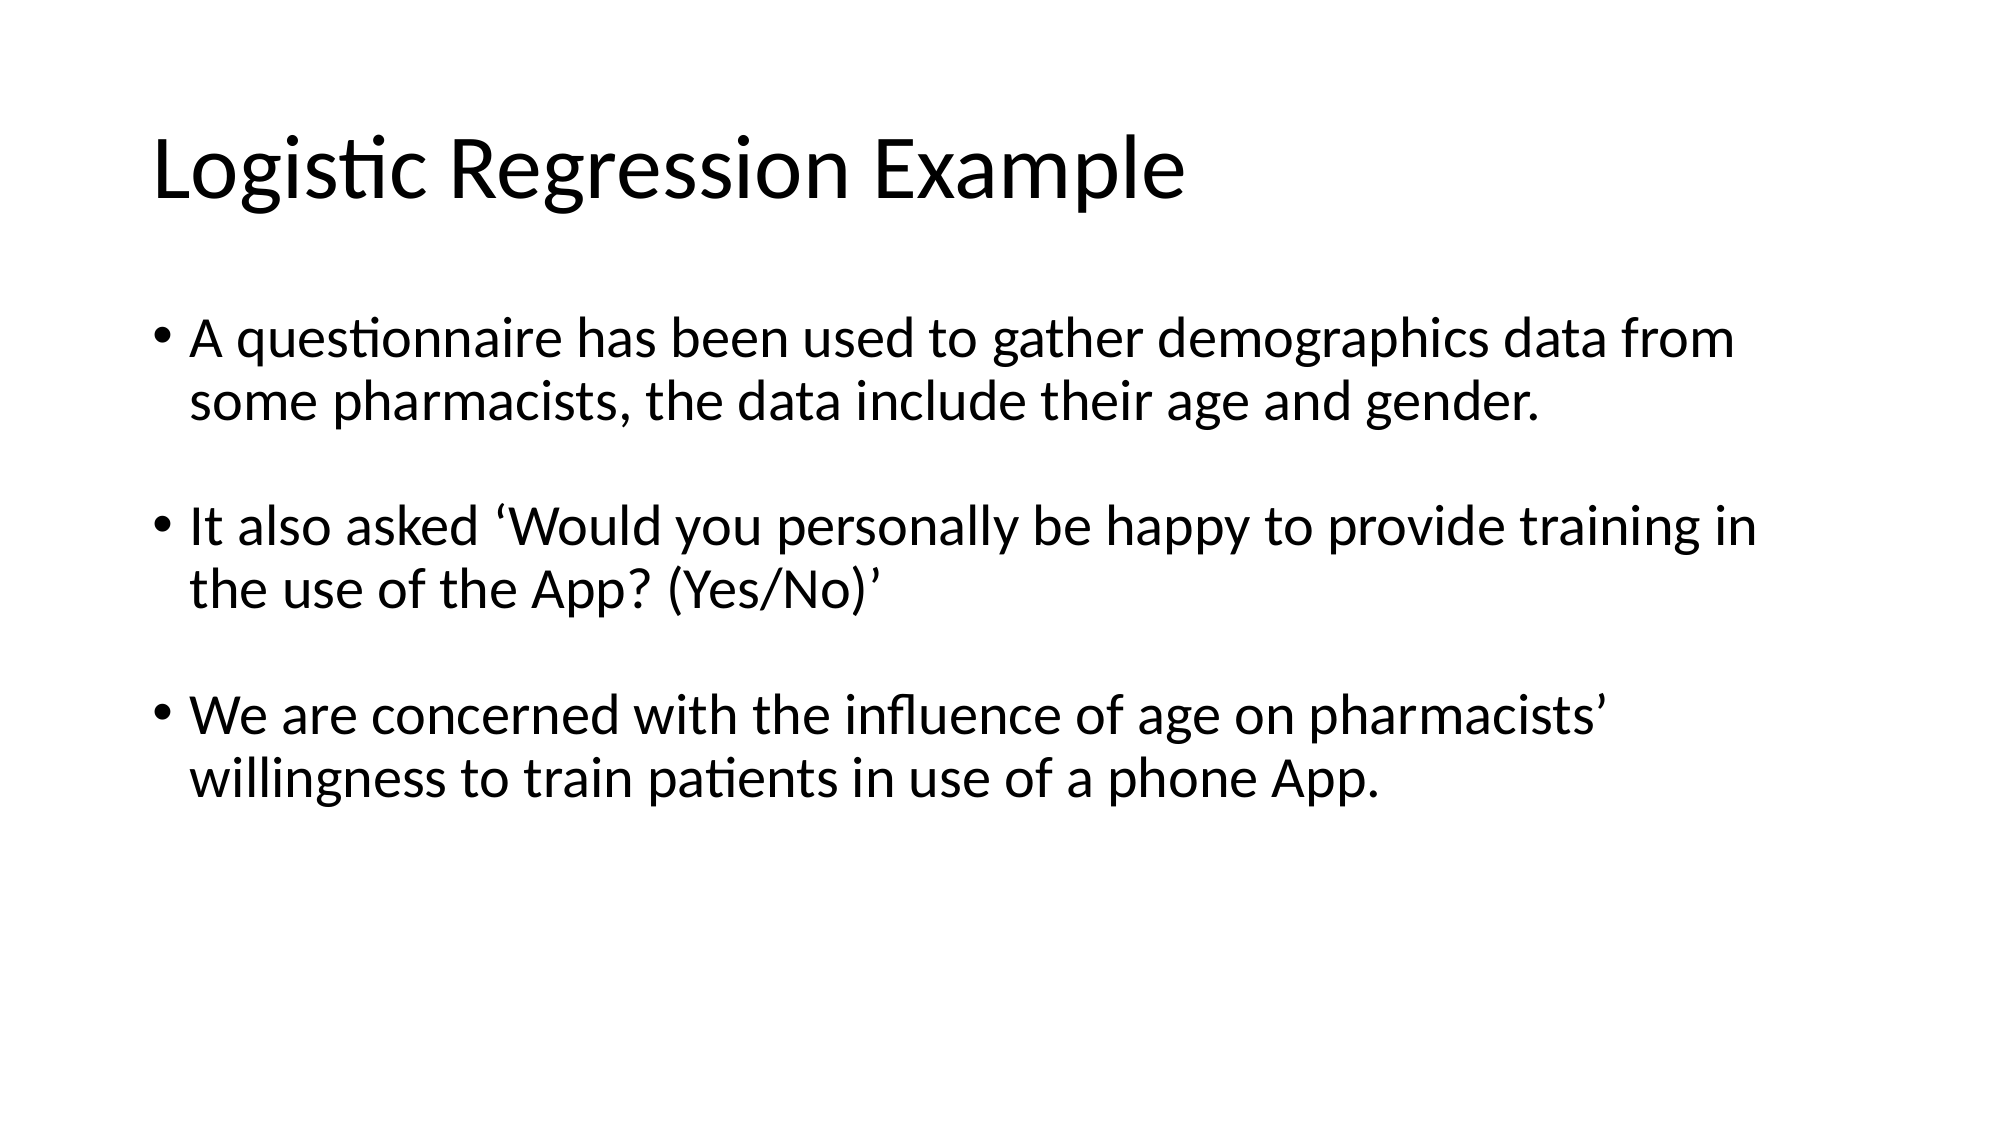

# Logistic Regression Example
A questionnaire has been used to gather demographics data from some pharmacists, the data include their age and gender.
It also asked ‘Would you personally be happy to provide training in the use of the App? (Yes/No)’
We are concerned with the influence of age on pharmacists’ willingness to train patients in use of a phone App.